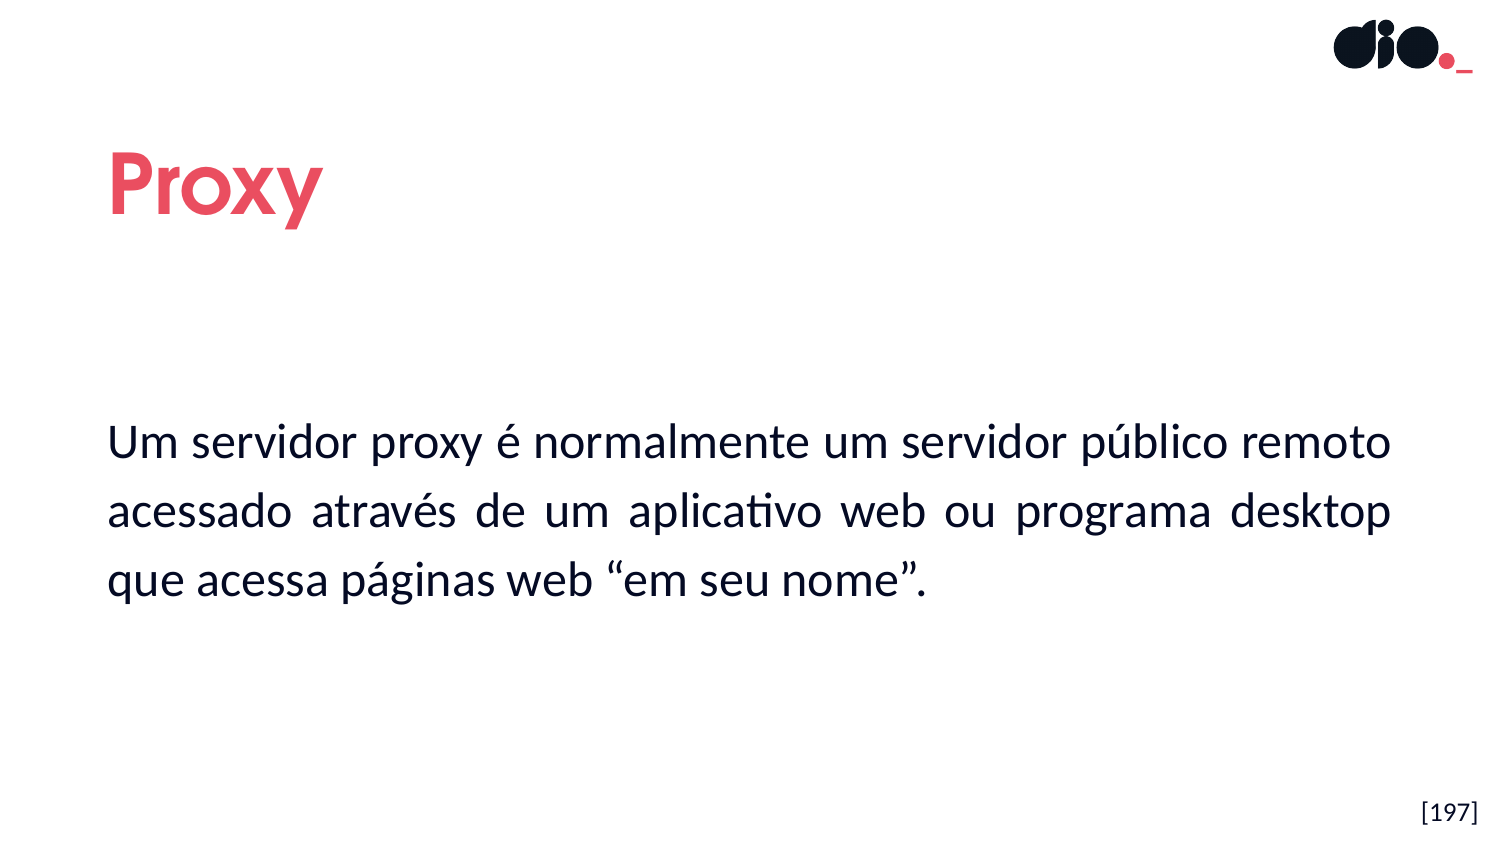

Proxy
Um servidor proxy é normalmente um servidor público remoto acessado através de um aplicativo web ou programa desktop que acessa páginas web “em seu nome”.
[197]